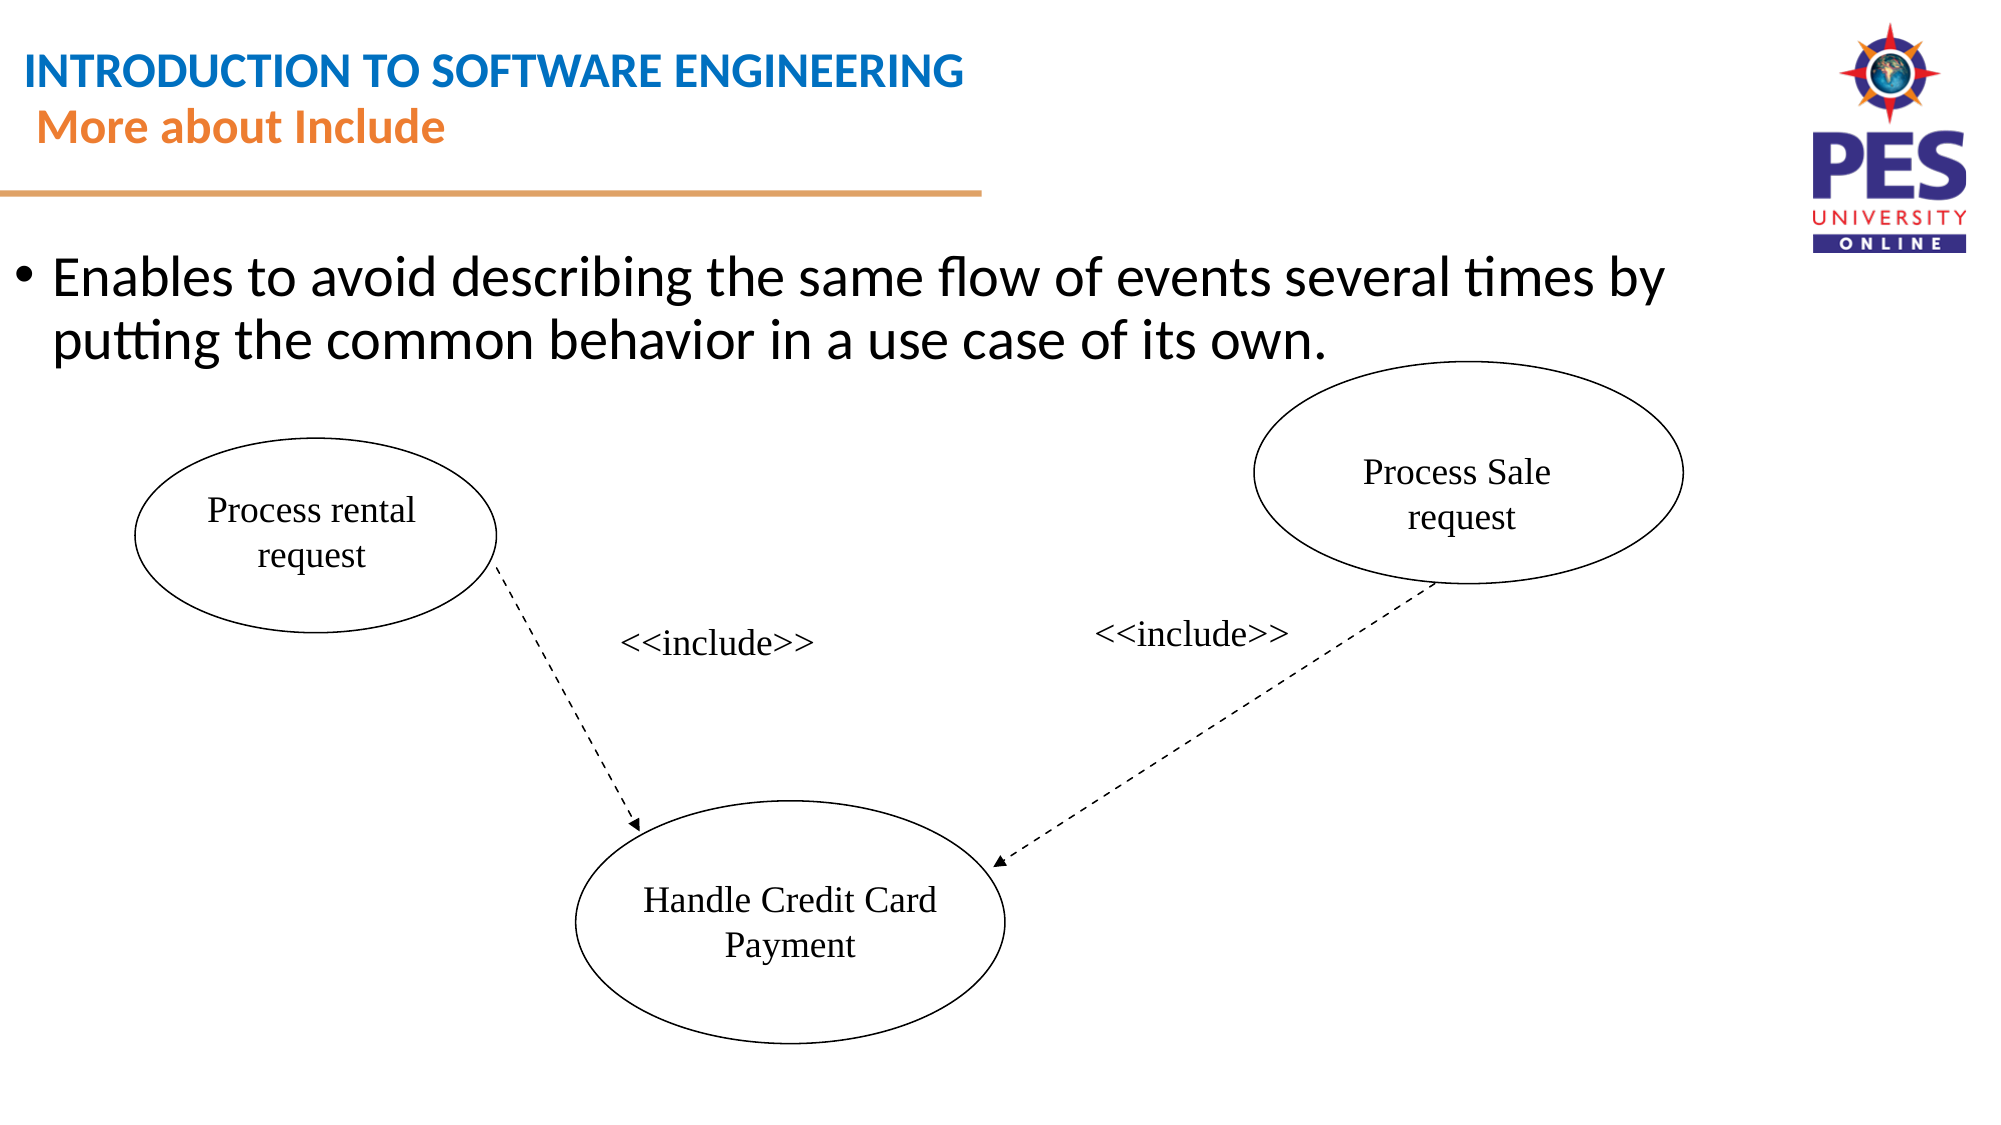

More about Include
Enables to avoid describing the same flow of events several times by putting the common behavior in a use case of its own.

Process Sale
request
Process rental request

<<include>>
<<include>>

Handle Credit Card Payment